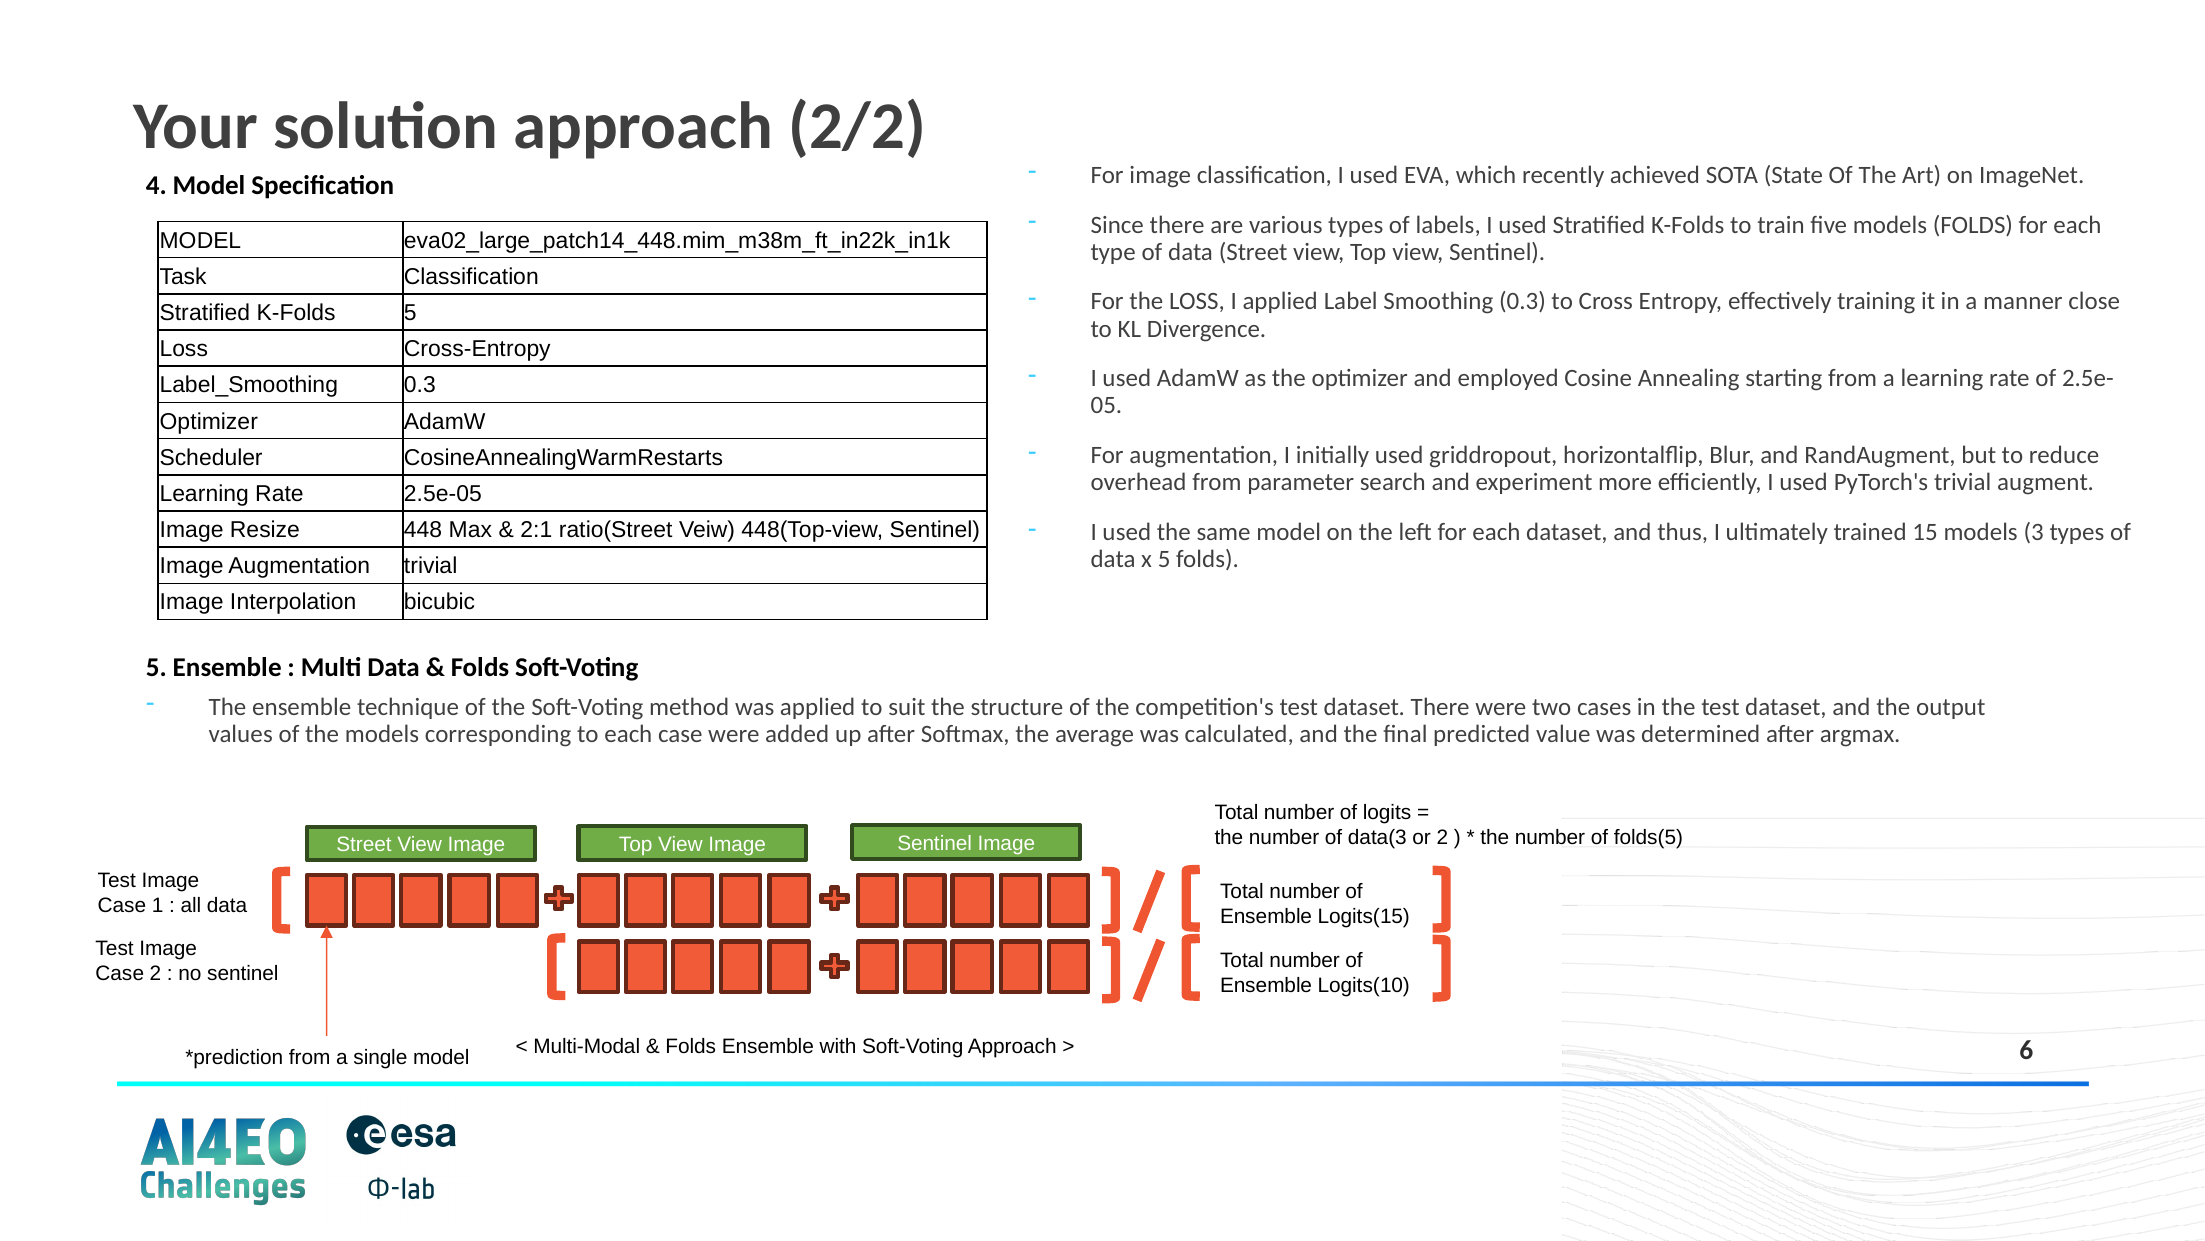

# Your solution approach (2/2)
For image classification, I used EVA, which recently achieved SOTA (State Of The Art) on ImageNet.
Since there are various types of labels, I used Stratified K-Folds to train five models (FOLDS) for each type of data (Street view, Top view, Sentinel).
For the LOSS, I applied Label Smoothing (0.3) to Cross Entropy, effectively training it in a manner close to KL Divergence.
I used AdamW as the optimizer and employed Cosine Annealing starting from a learning rate of 2.5e-05.
For augmentation, I initially used griddropout, horizontalflip, Blur, and RandAugment, but to reduce overhead from parameter search and experiment more efficiently, I used PyTorch's trivial augment.
I used the same model on the left for each dataset, and thus, I ultimately trained 15 models (3 types of data x 5 folds).
4. Model Specification
| MODEL | eva02\_large\_patch14\_448.mim\_m38m\_ft\_in22k\_in1k |
| --- | --- |
| Task | Classification |
| Stratified K-Folds | 5 |
| Loss | Cross-Entropy |
| Label\_Smoothing | 0.3 |
| Optimizer | AdamW |
| Scheduler | CosineAnnealingWarmRestarts |
| Learning Rate | 2.5e-05 |
| Image Resize | 448 Max & 2:1 ratio(Street Veiw) 448(Top-view, Sentinel) |
| Image Augmentation | trivial |
| Image Interpolation | bicubic |
5. Ensemble : Multi Data & Folds Soft-Voting
The ensemble technique of the Soft-Voting method was applied to suit the structure of the competition's test dataset. There were two cases in the test dataset, and the output values ​​of the models corresponding to each case were added up after Softmax, the average was calculated, and the final predicted value was determined after argmax.
Total number of logits =
the number of data(3 or 2 ) * the number of folds(5)
Sentinel Image
Top View Image
Street View Image
Test Image Case 1 : all data

Total number of Ensemble Logits(15)

Test Image
Case 2 : no sentinel

Total number of Ensemble Logits(10)

< Multi-Modal & Folds Ensemble with Soft-Voting Approach >
6
*prediction from a single model